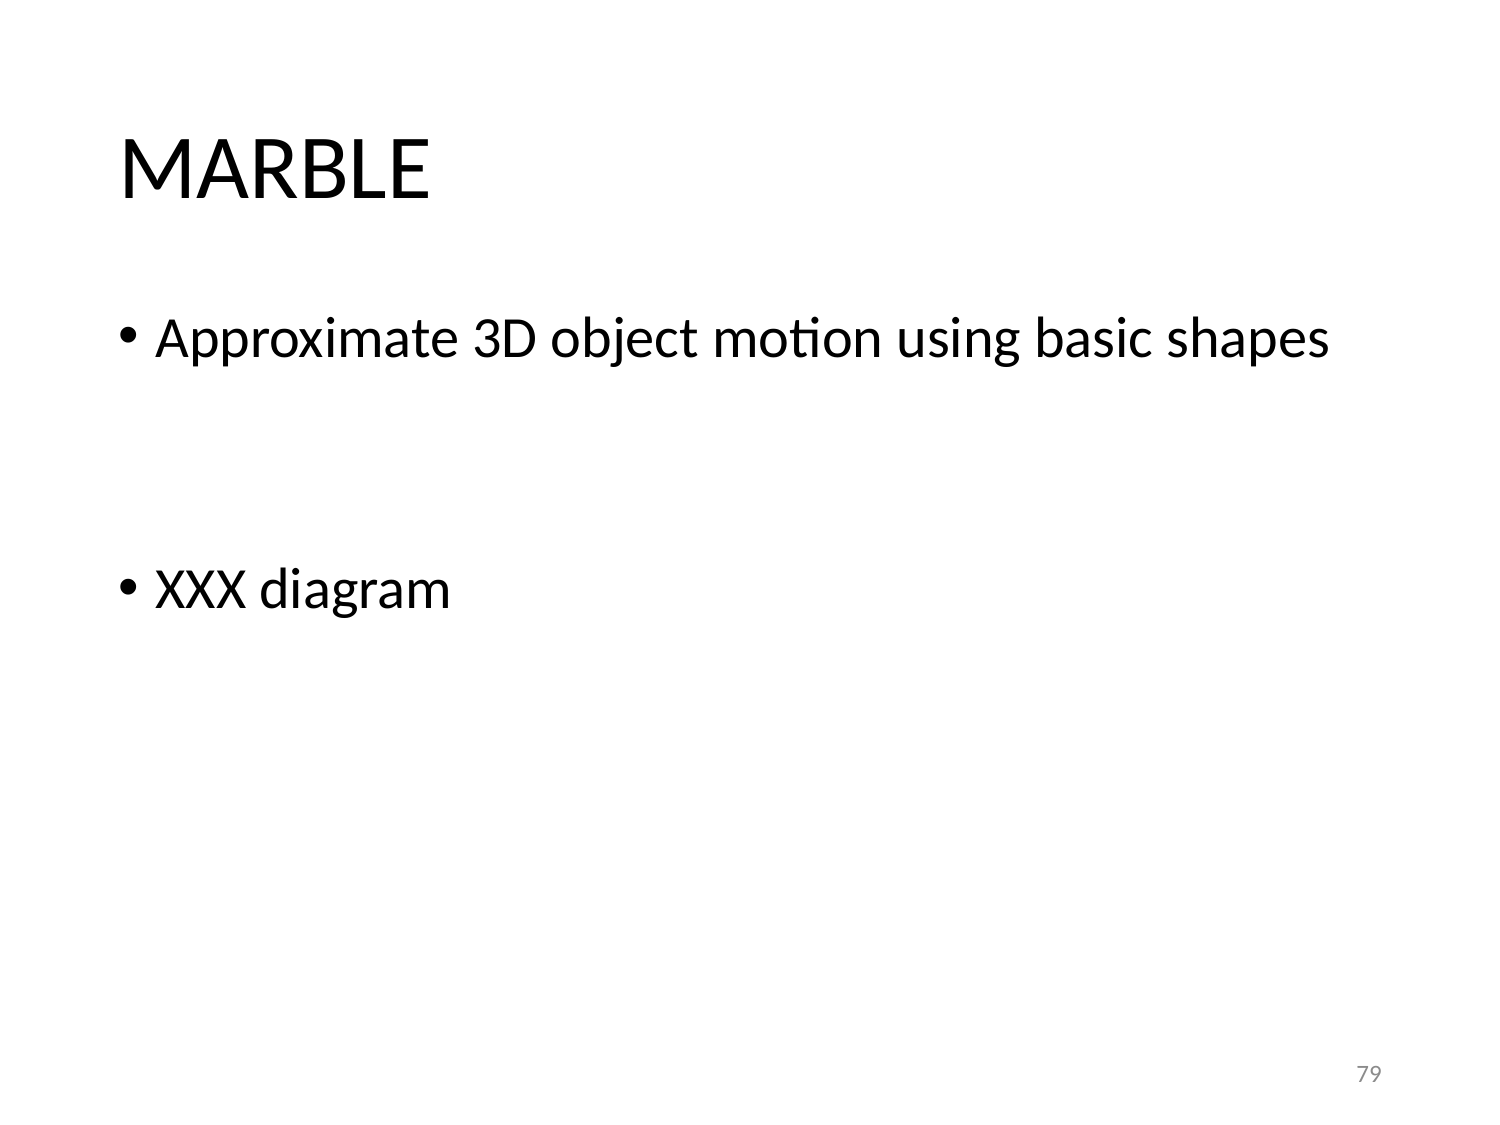

# MARBLE
Approximate 3D object motion using basic shapes

XXX diagram

79